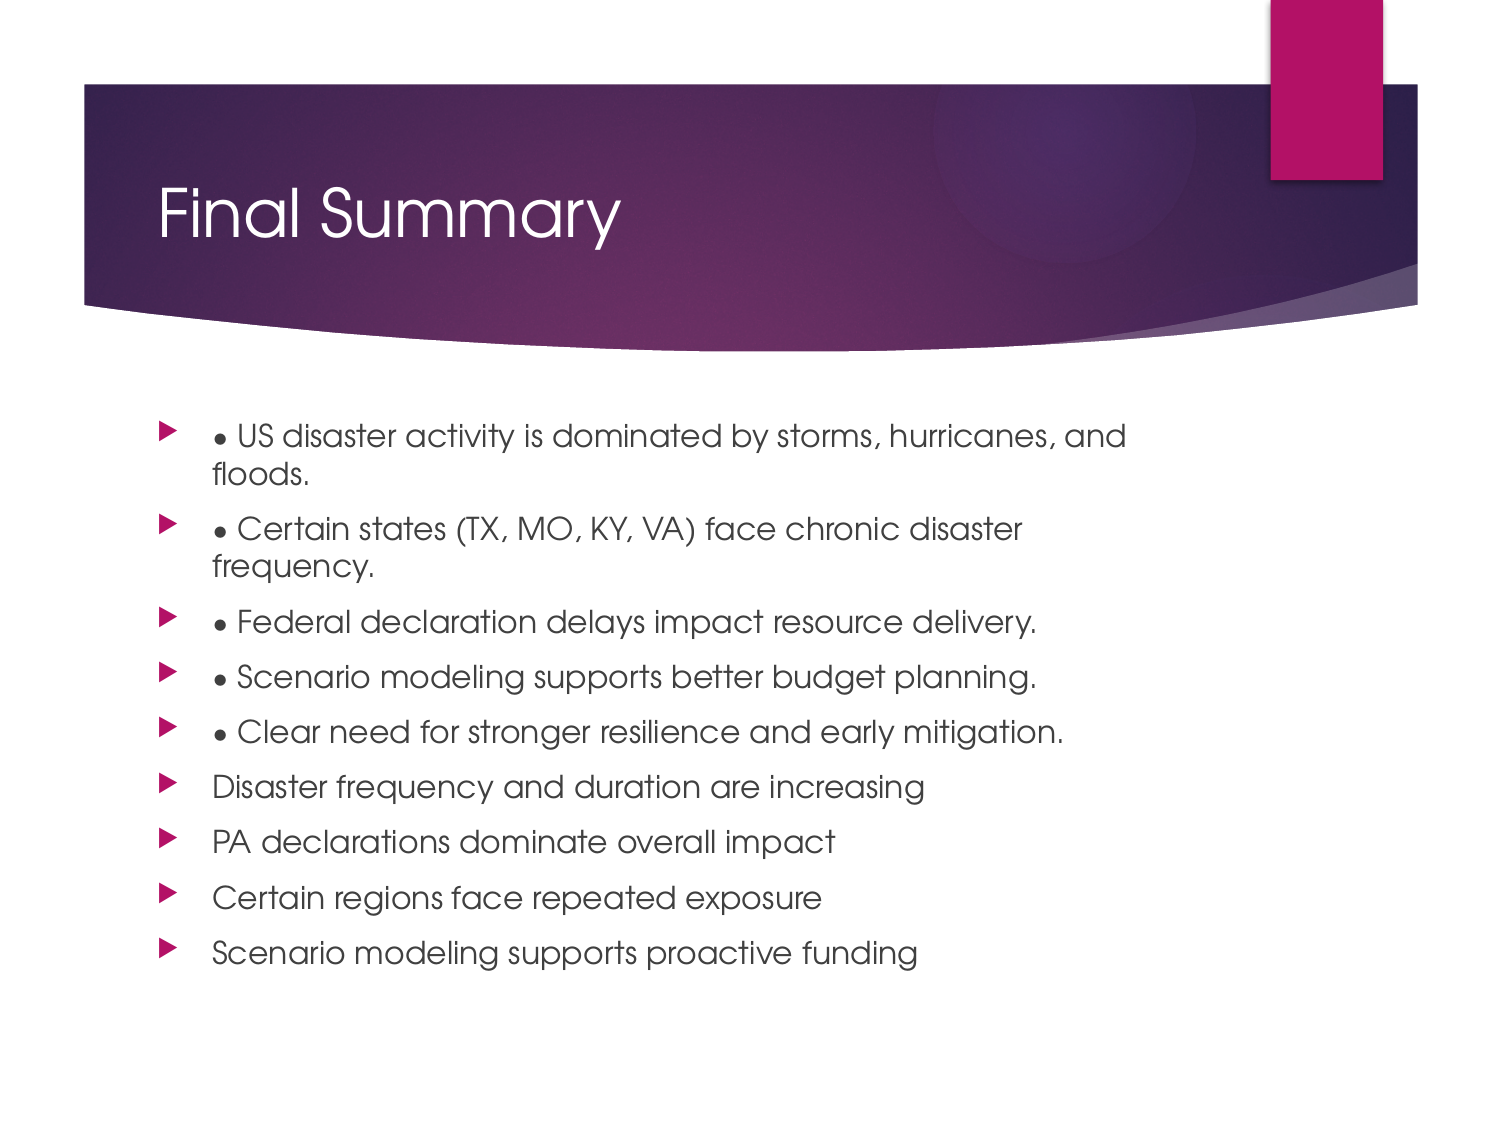

# Final Summary
• US disaster activity is dominated by storms, hurricanes, and floods.
• Certain states (TX, MO, KY, VA) face chronic disaster frequency.
• Federal declaration delays impact resource delivery.
• Scenario modeling supports better budget planning.
• Clear need for stronger resilience and early mitigation.
Disaster frequency and duration are increasing
PA declarations dominate overall impact
Certain regions face repeated exposure
Scenario modeling supports proactive funding